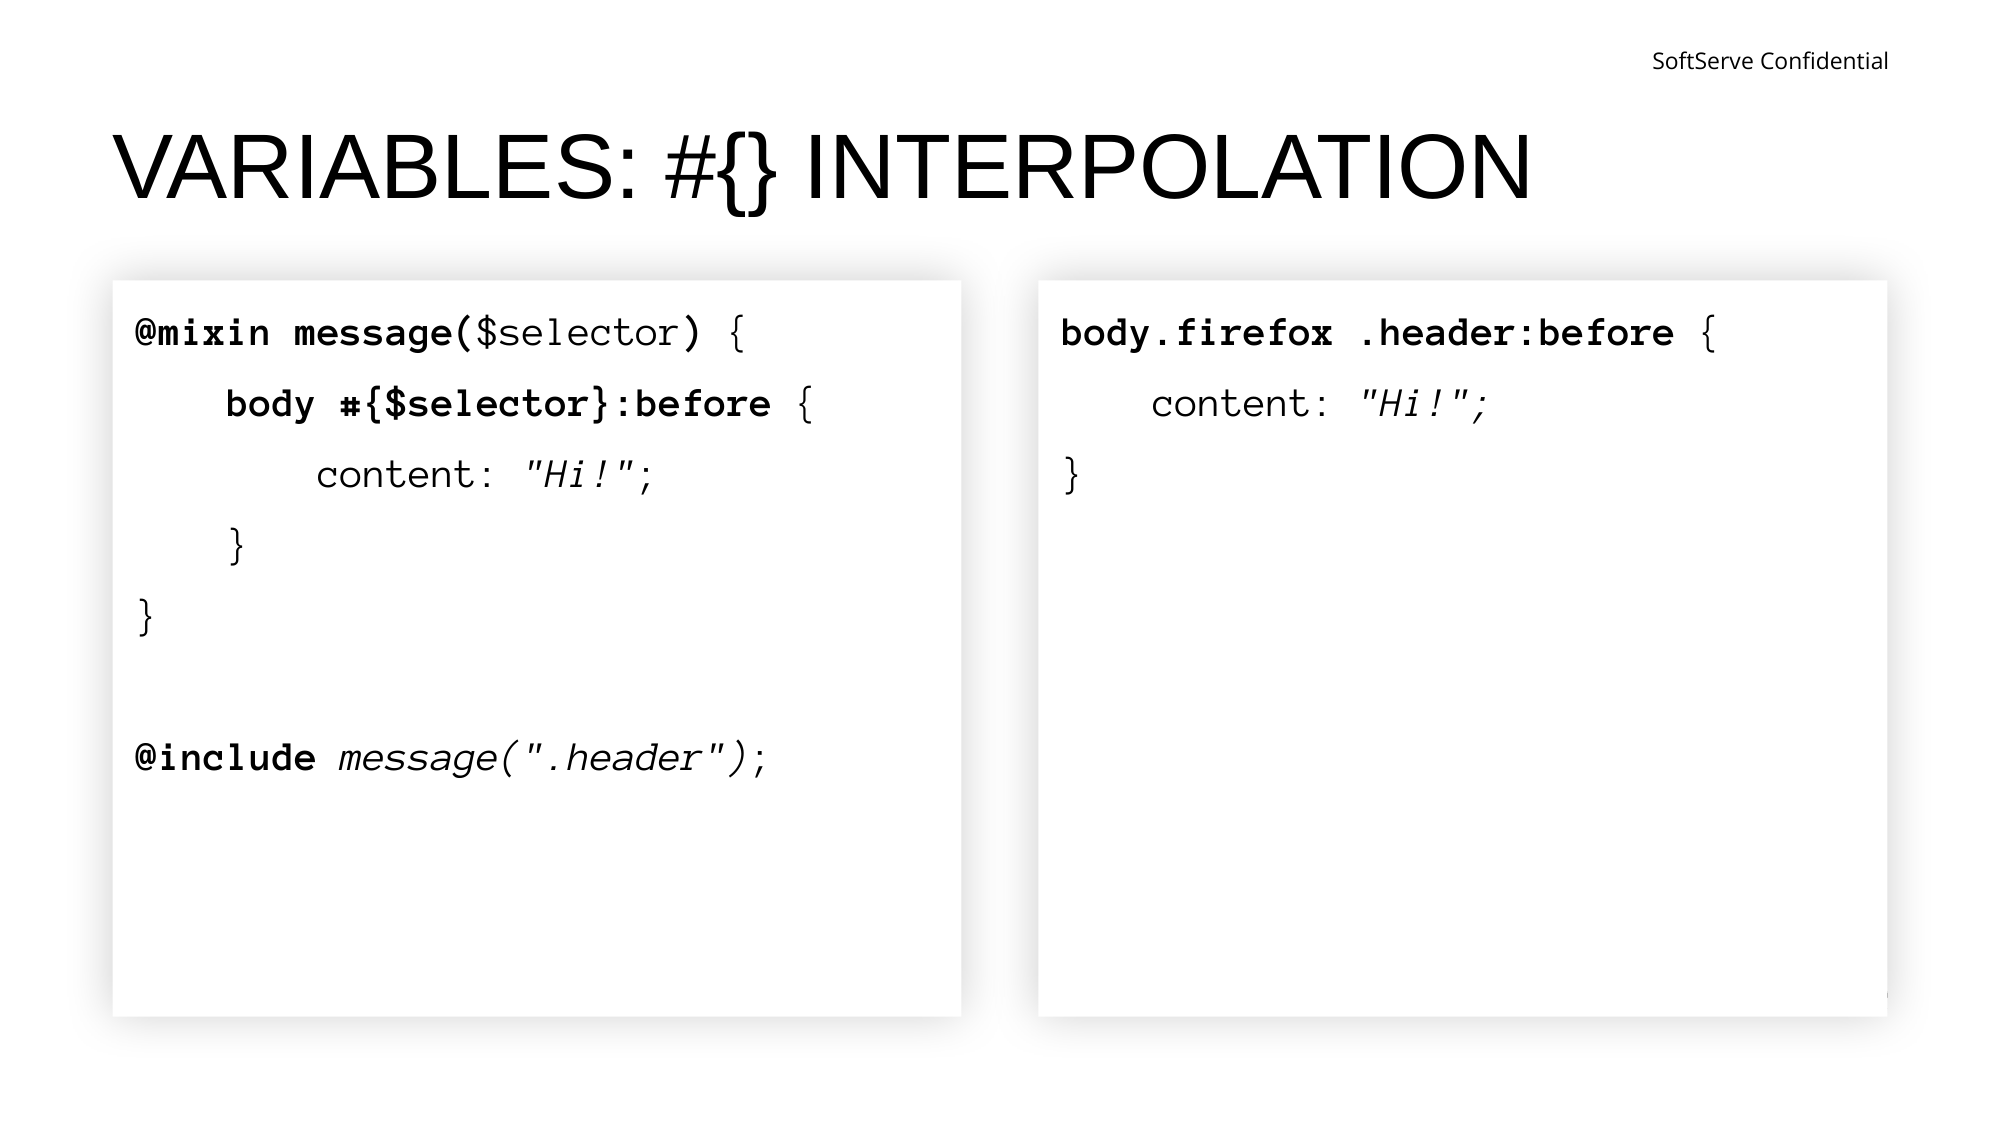

# VARIABLES: #{} INTERPOLATION
@mixin message($selector) {
    body #{$selector}:before {
        content: "Hi!";
    }
}

@include message(".header");
body.firefox .header:before {
    content: "Hi!";
}